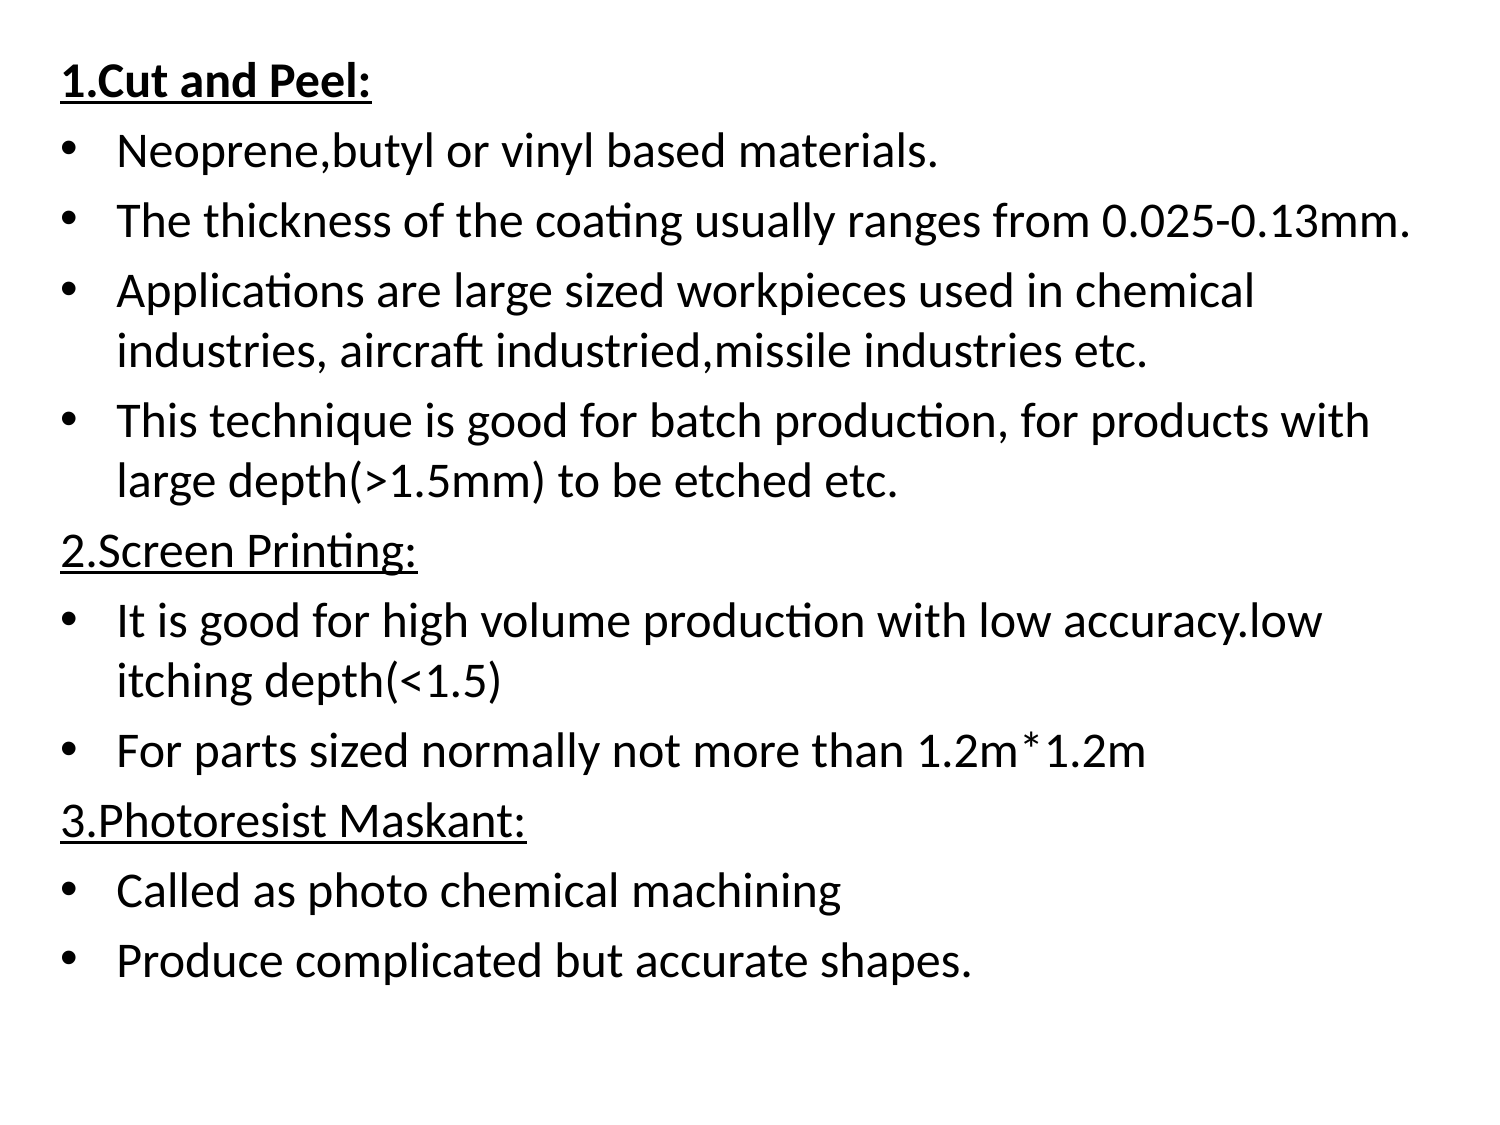

1.Cut and Peel:
Neoprene,butyl or vinyl based materials.
The thickness of the coating usually ranges from 0.025-0.13mm.
Applications are large sized workpieces used in chemical industries, aircraft industried,missile industries etc.
This technique is good for batch production, for products with large depth(>1.5mm) to be etched etc.
2.Screen Printing:
It is good for high volume production with low accuracy.low itching depth(<1.5)
For parts sized normally not more than 1.2m*1.2m
3.Photoresist Maskant:
Called as photo chemical machining
Produce complicated but accurate shapes.